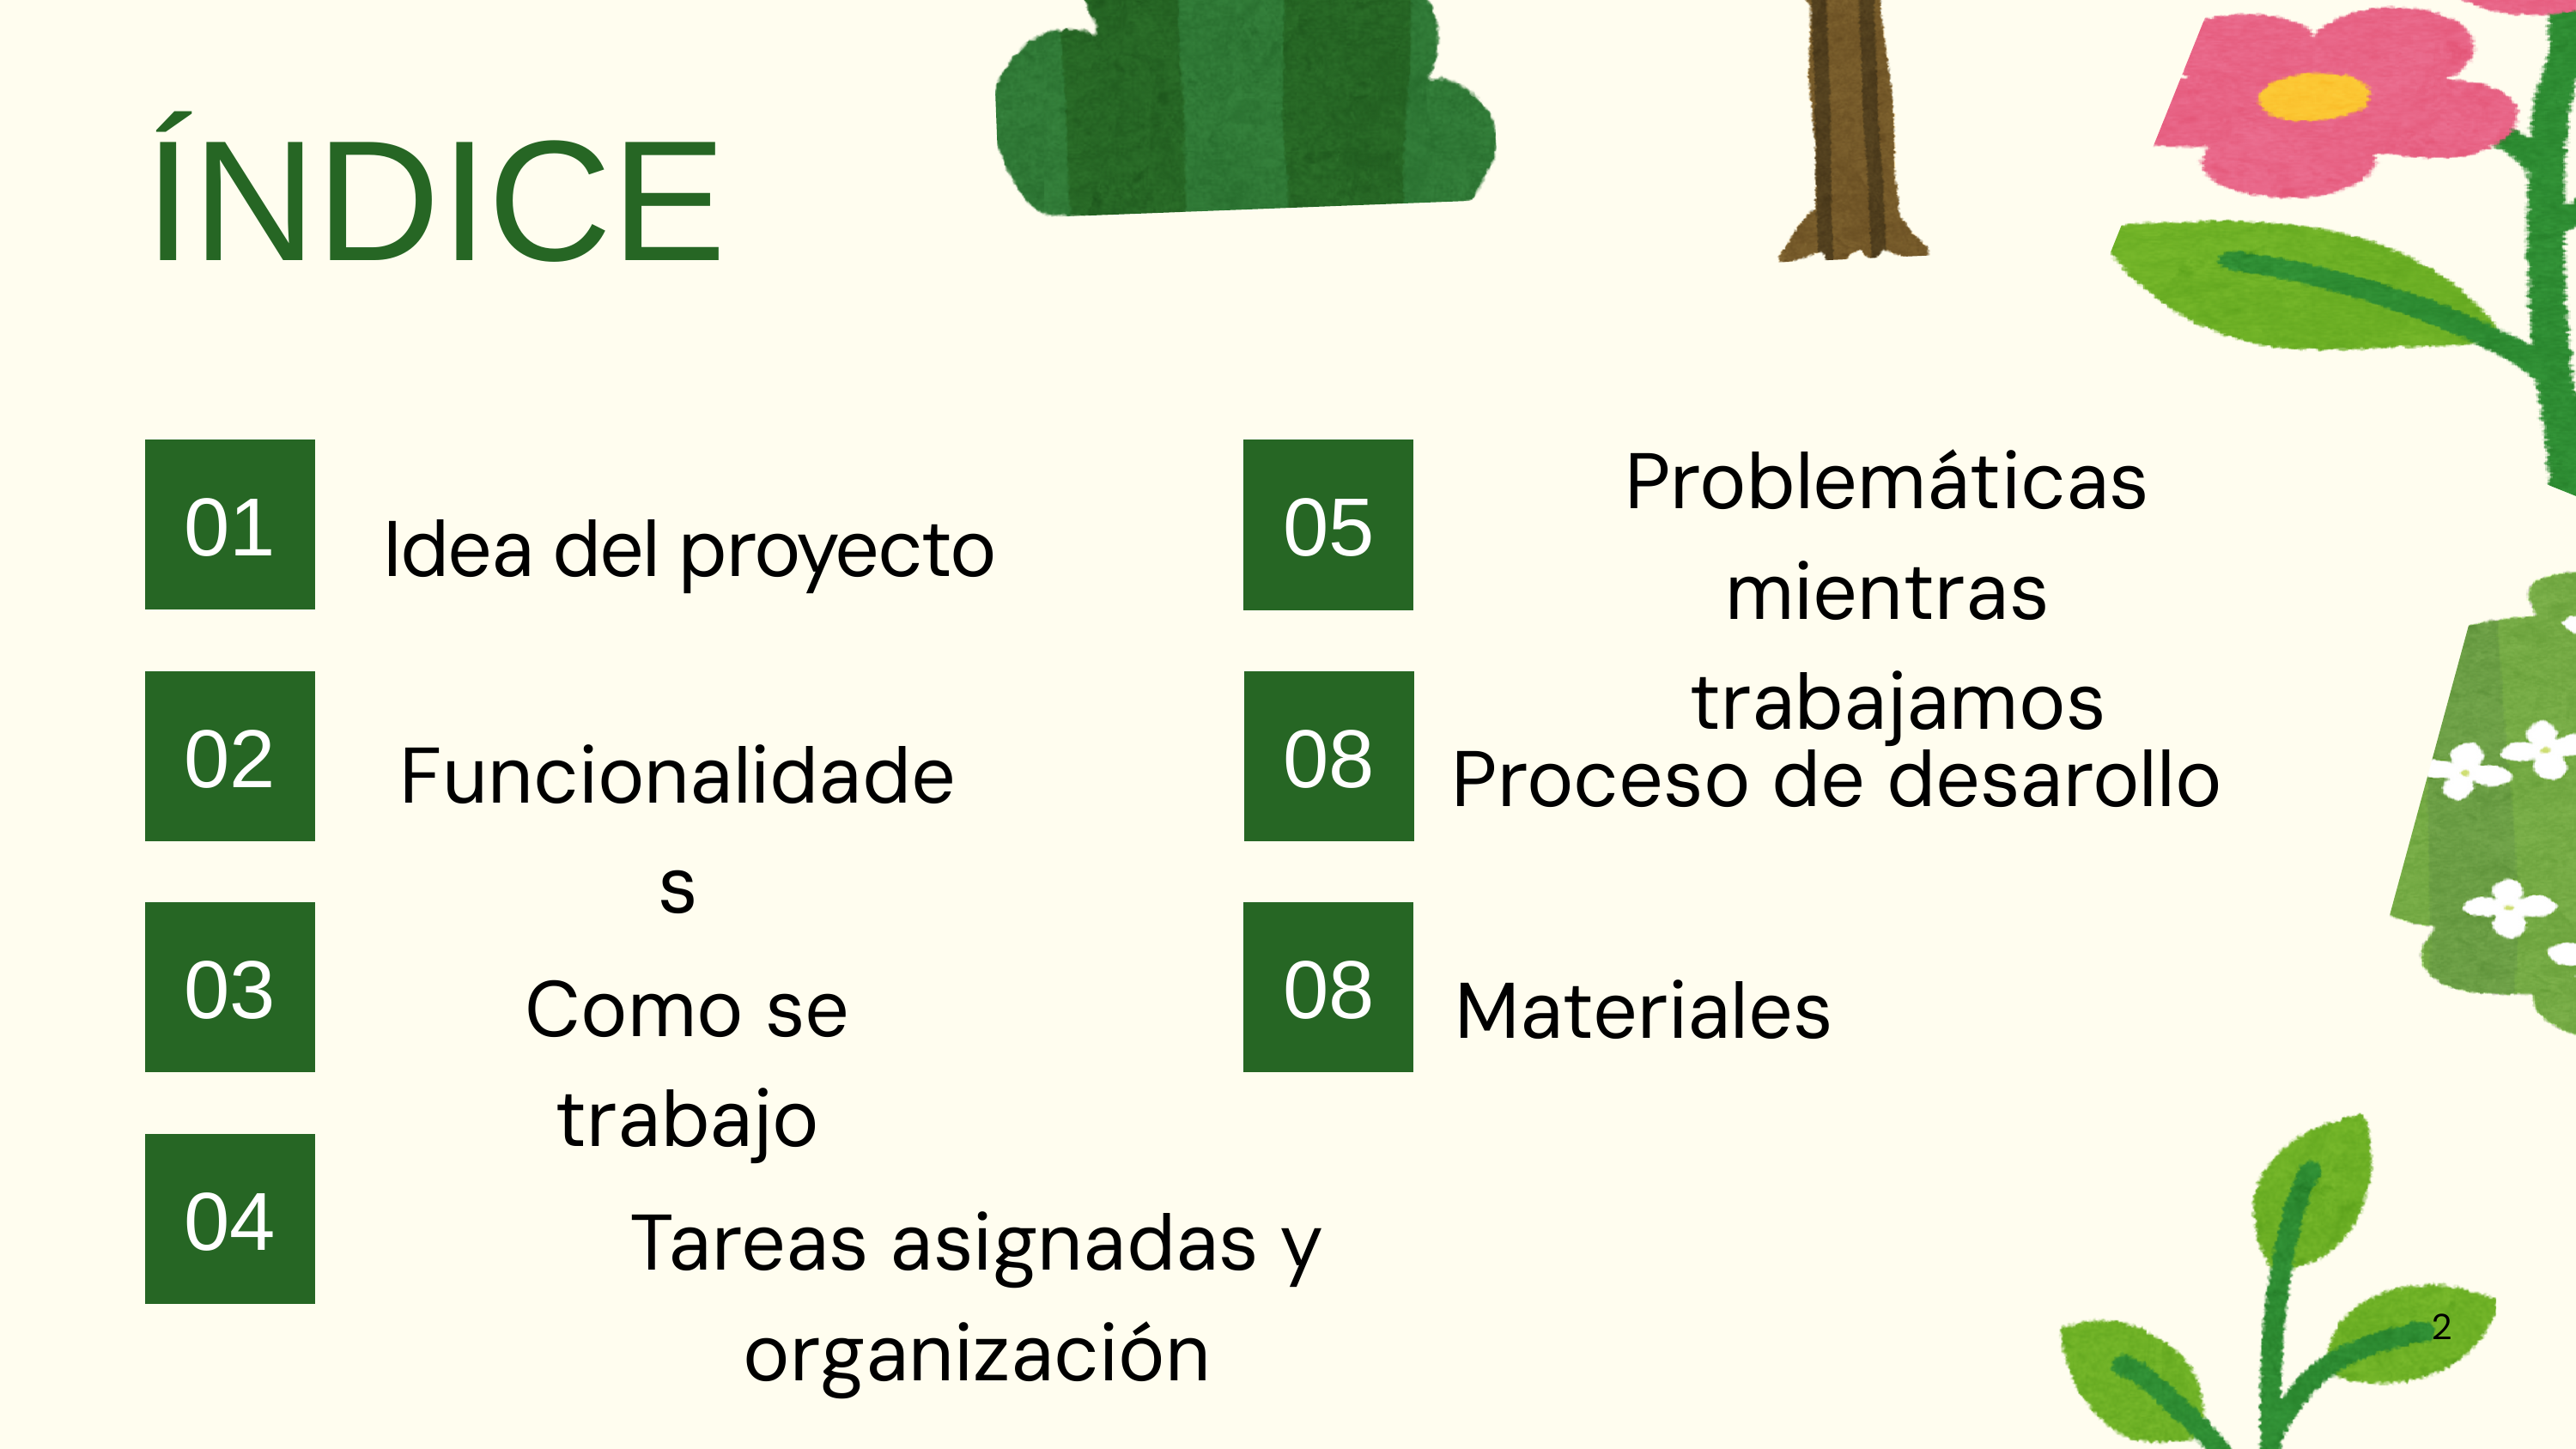

ÍNDICE
Problemáticas mientras
 trabajamos

01

05
Idea del proyecto

02

08
Funcionalidades
Proceso de desarollo

03

08
Como se trabajo
Materiales

04
Tareas asignadas y organización
2